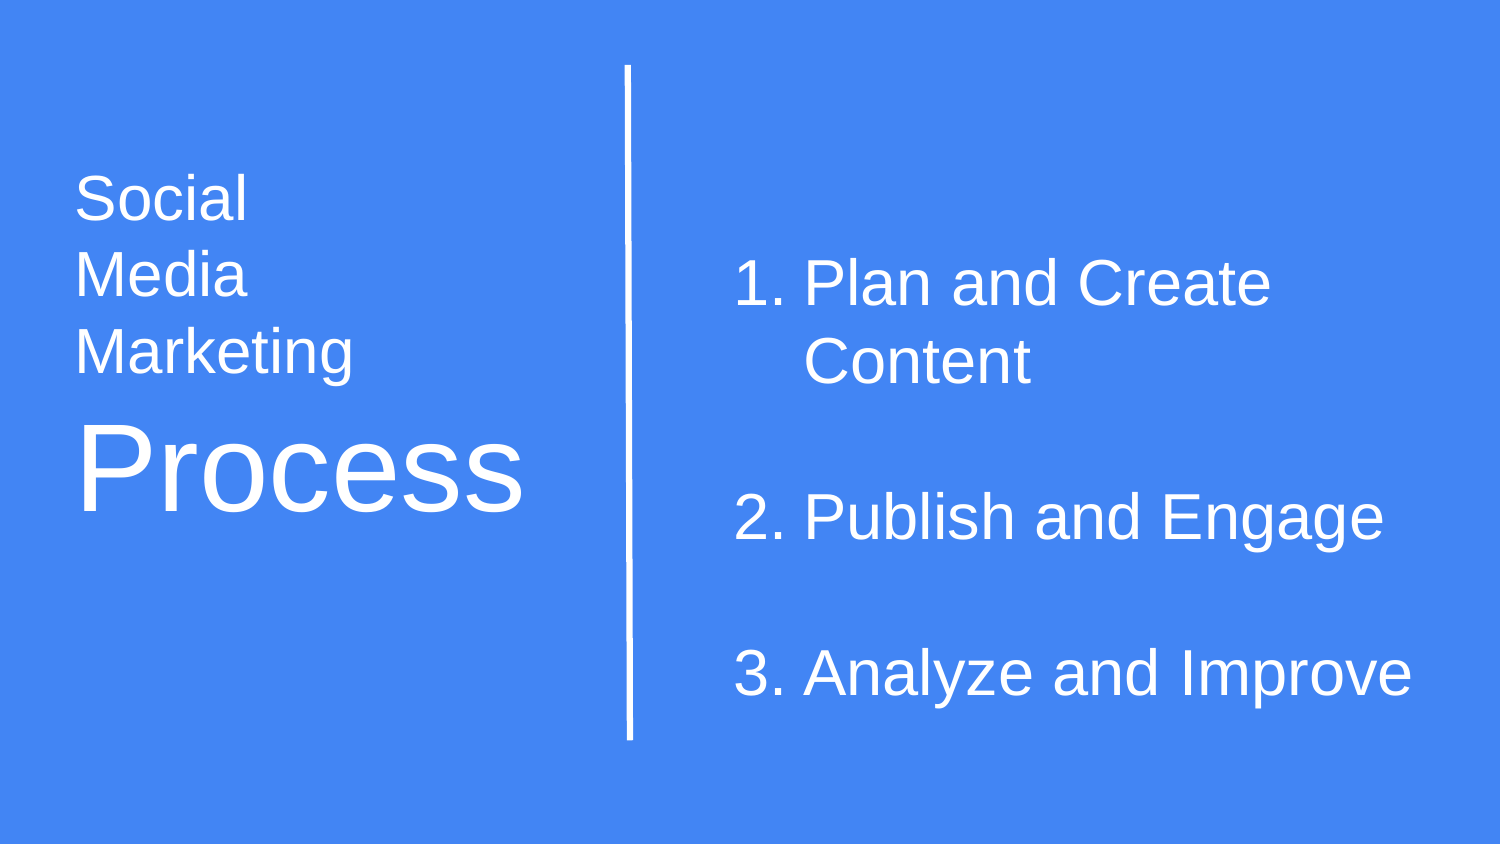

# Social
Media
Marketing
Process
Plan and Create Content

Publish and Engage

Analyze and Improve